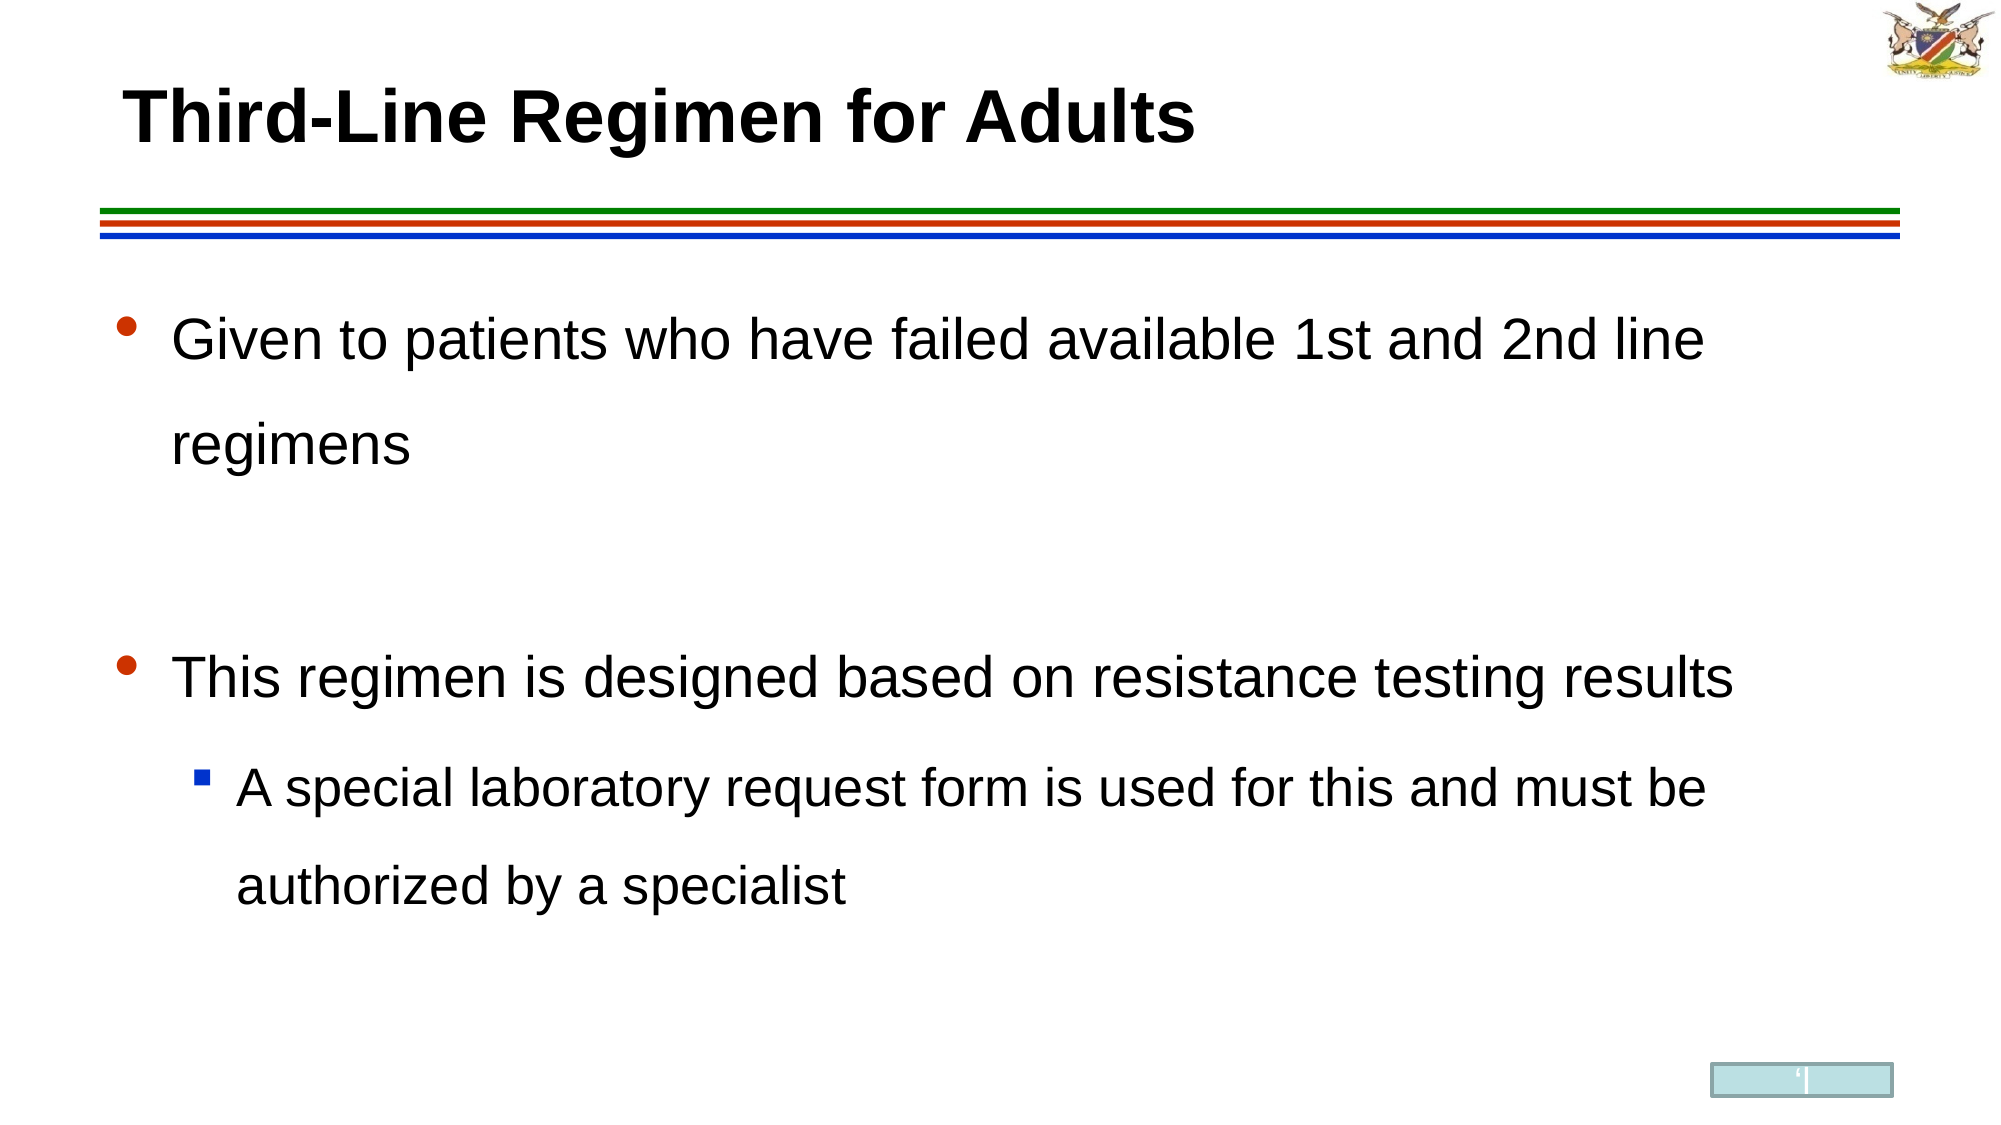

# Third-Line Regimen for Adults
Given to patients who have failed available 1st and 2nd line regimens

This regimen is designed based on resistance testing results
A special laboratory request form is used for this and must be authorized by a specialist

‘l